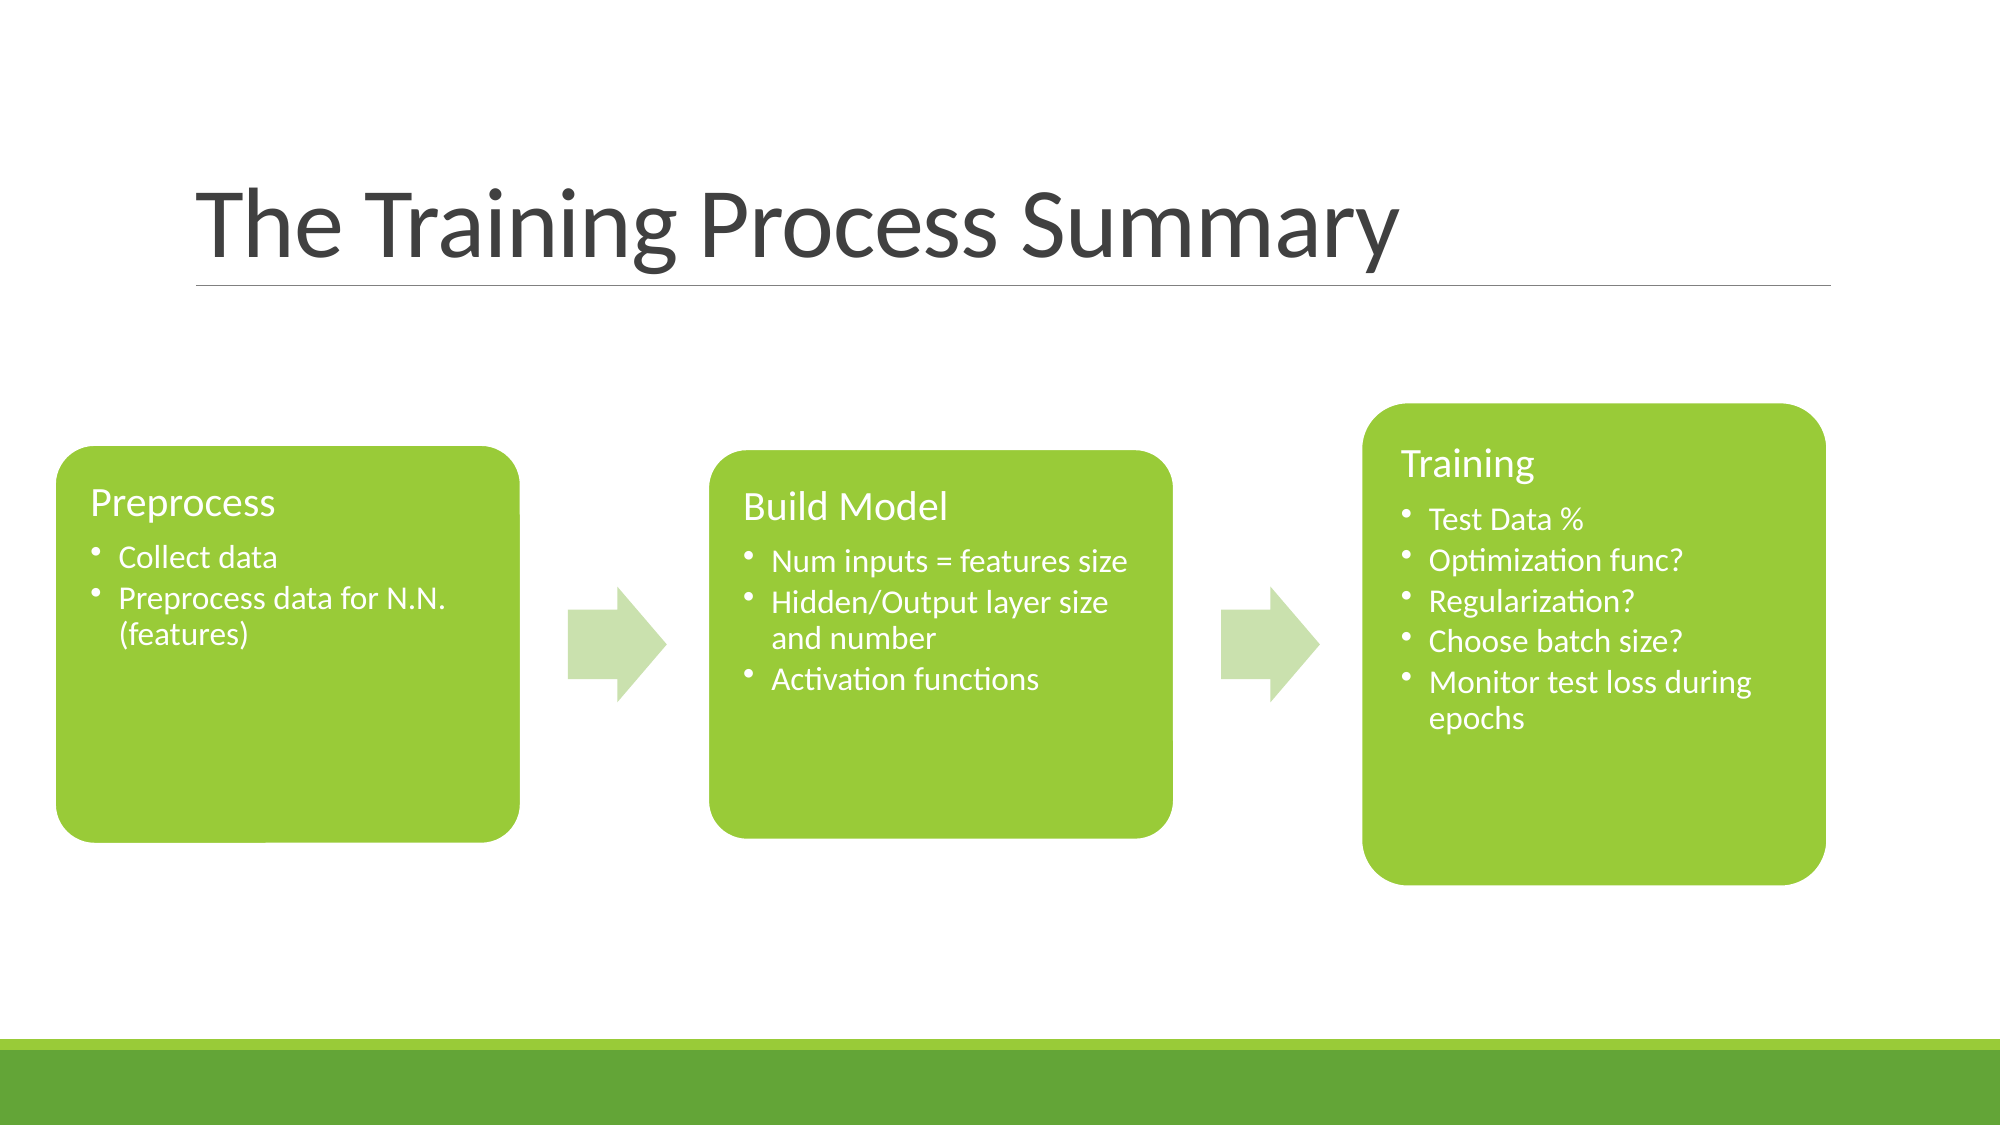

# The Training Process Summary
Preprocess
Collect data
Preprocess data for N.N. (features)

Build Model
Num inputs = features size
Hidden/Output layer size and number
Activation functions

Training
Test Data %
Optimization func?
Regularization?
Choose batch size?
Monitor test loss during epochs